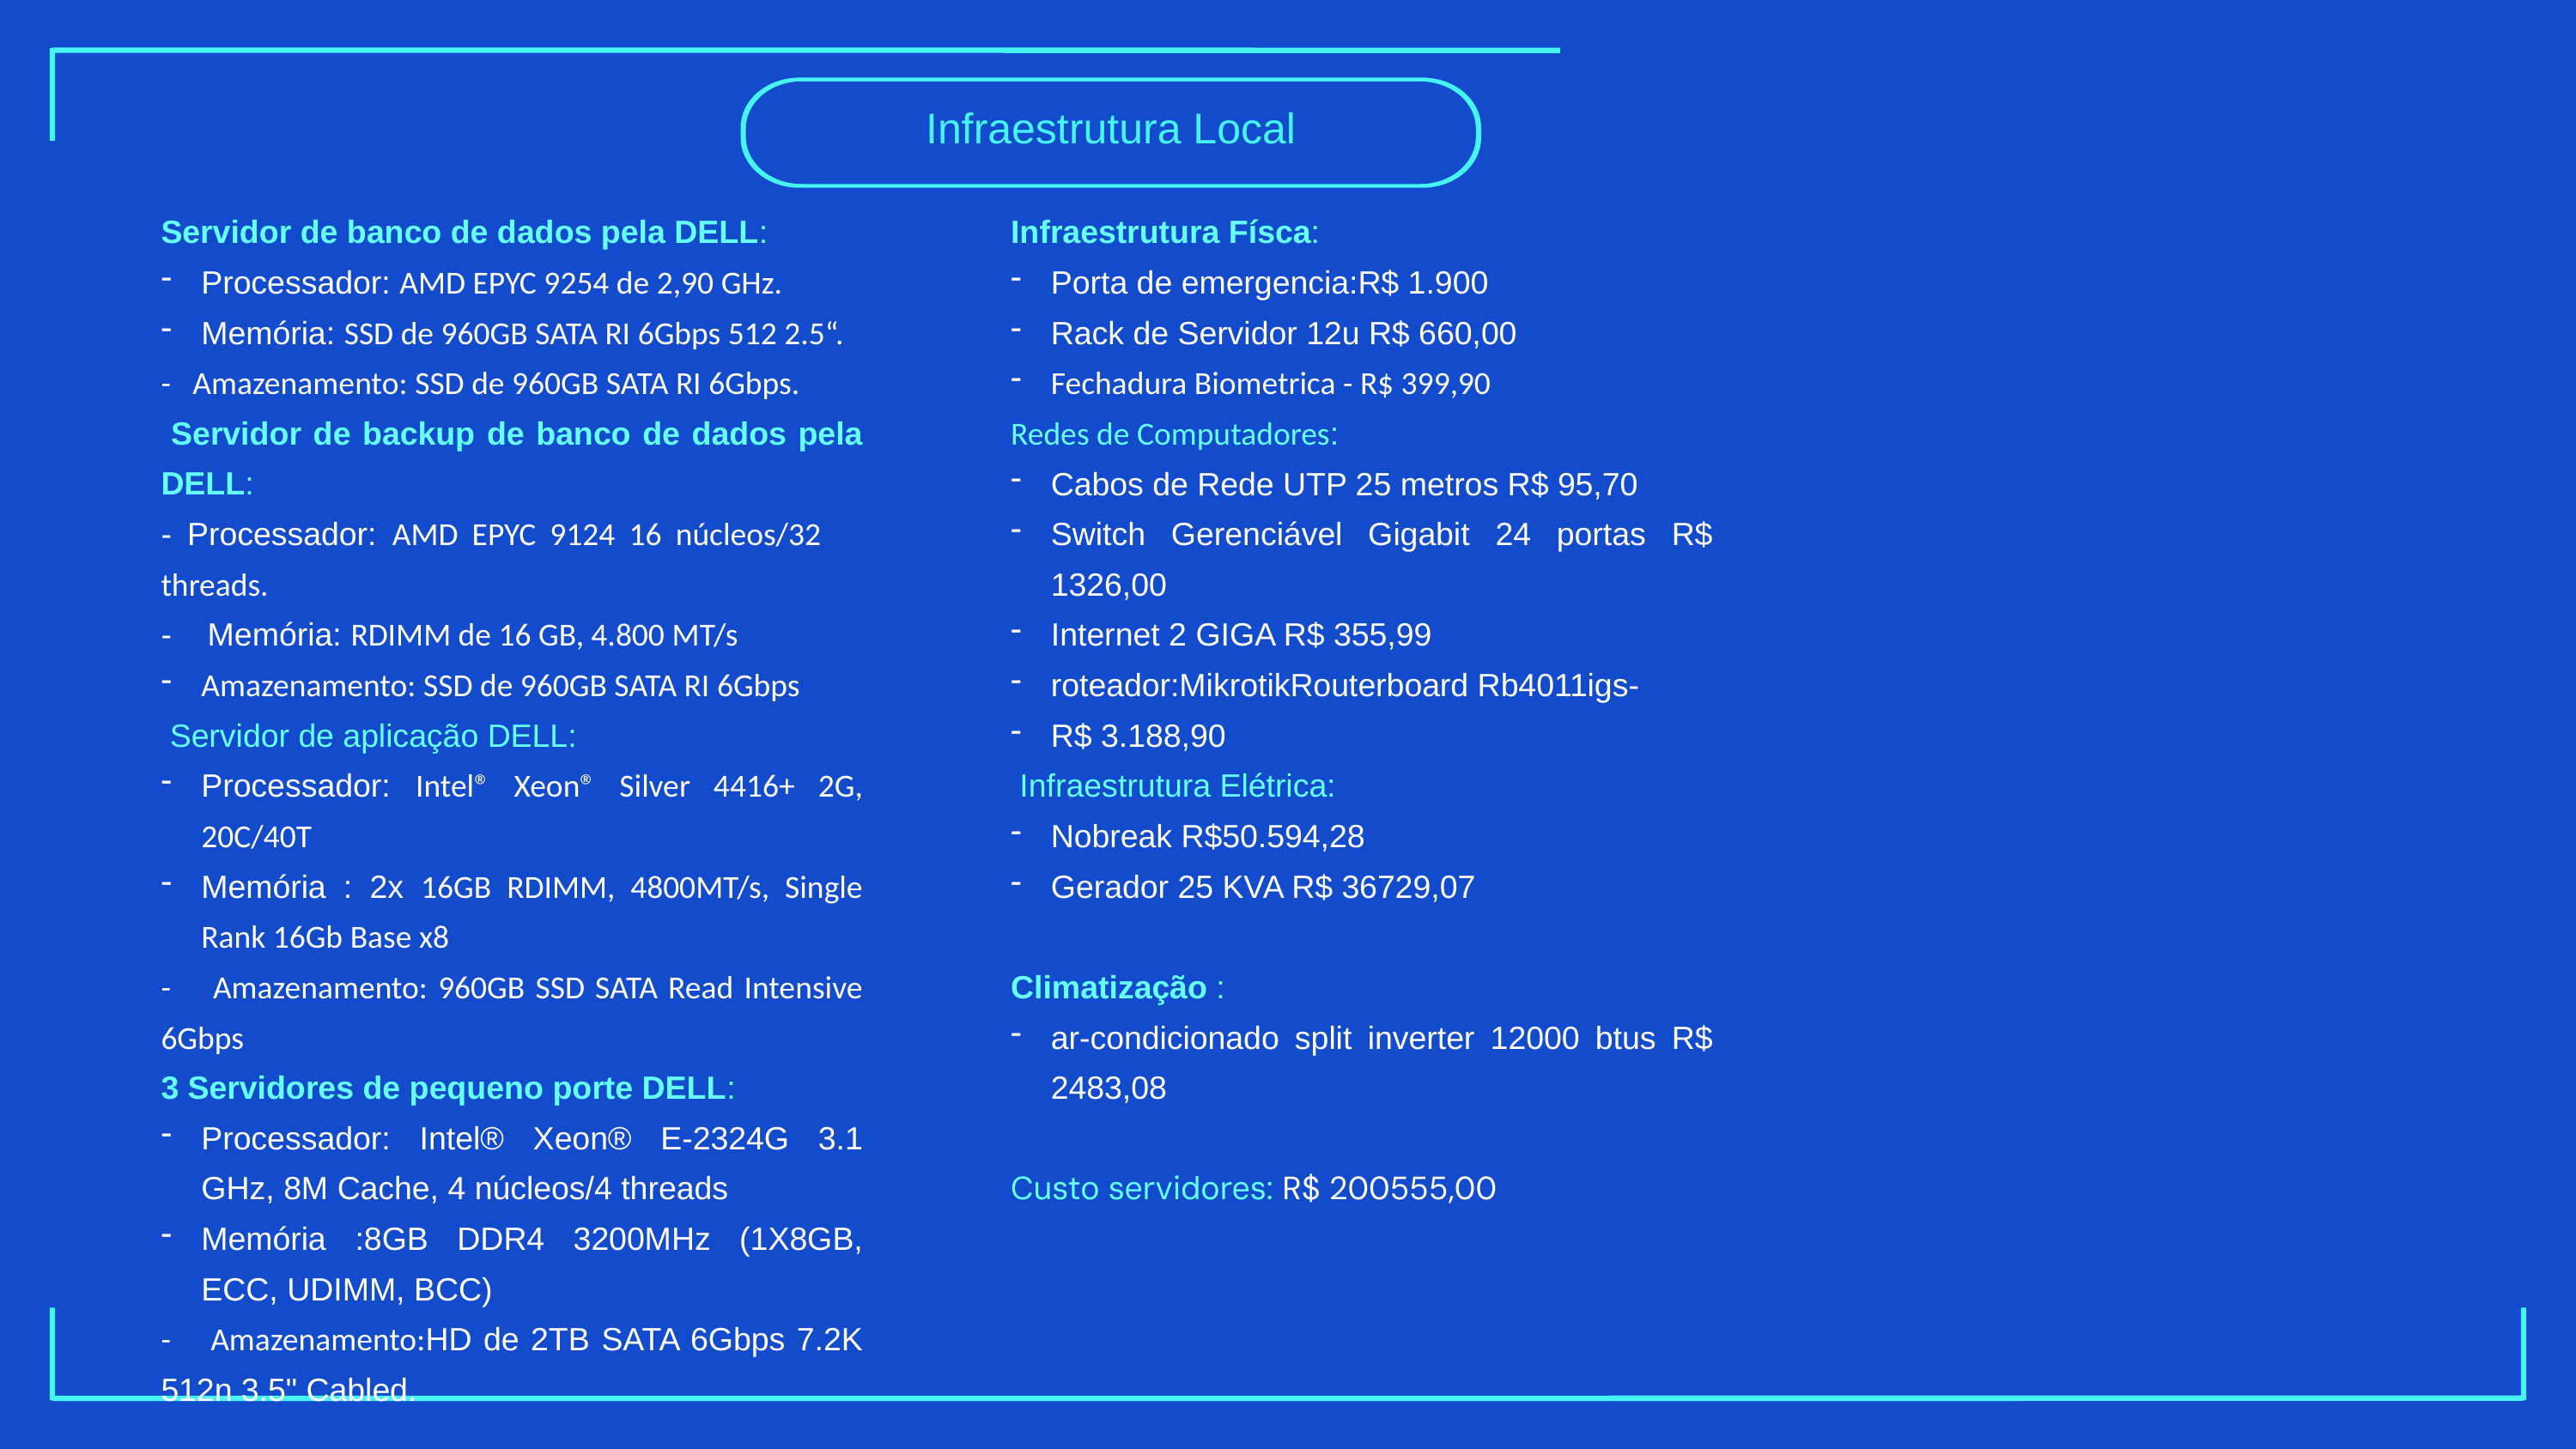

Infraestrutura Local
Servidor de banco de dados pela DELL:
Processador: AMD EPYC 9254 de 2,90 GHz.
Memória: SSD de 960GB SATA RI 6Gbps 512 2.5“.
-   Amazenamento: SSD de 960GB SATA RI 6Gbps.
 Servidor de backup de banco de dados pela DELL:
- Processador: AMD EPYC 9124 16 núcleos/32    threads.
-    Memória: RDIMM de 16 GB, 4.800 MT/s
Amazenamento: SSD de 960GB SATA RI 6Gbps
 Servidor de aplicação DELL:
Processador: Intel® Xeon® Silver 4416+ 2G, 20C/40T
Memória : 2x 16GB RDIMM, 4800MT/s, Single Rank 16Gb Base x8
-    Amazenamento: 960GB SSD SATA Read Intensive 6Gbps
3 Servidores de pequeno porte DELL:
Processador: Intel® Xeon® E-2324G 3.1 GHz, 8M Cache, 4 núcleos/4 threads
Memória :8GB DDR4 3200MHz (1X8GB, ECC, UDIMM, BCC)
-    Amazenamento:HD de 2TB SATA 6Gbps 7.2K 512n 3.5" Cabled.
Infraestrutura Físca:
Porta de emergencia:R$ 1.900
Rack de Servidor 12u R$ 660,00
Fechadura Biometrica - R$ 399,90
Redes de Computadores:
Cabos de Rede UTP 25 metros R$ 95,70
Switch Gerenciável Gigabit 24 portas R$ 1326,00
Internet 2 GIGA R$ 355,99
roteador:MikrotikRouterboard Rb4011igs-
R$ 3.188,90
 Infraestrutura Elétrica:
Nobreak R$50.594,28
Gerador 25 KVA R$ 36729,07

Climatização :
ar-condicionado split inverter 12000 btus R$ 2483,08

Custo servidores: R$ 200555,00